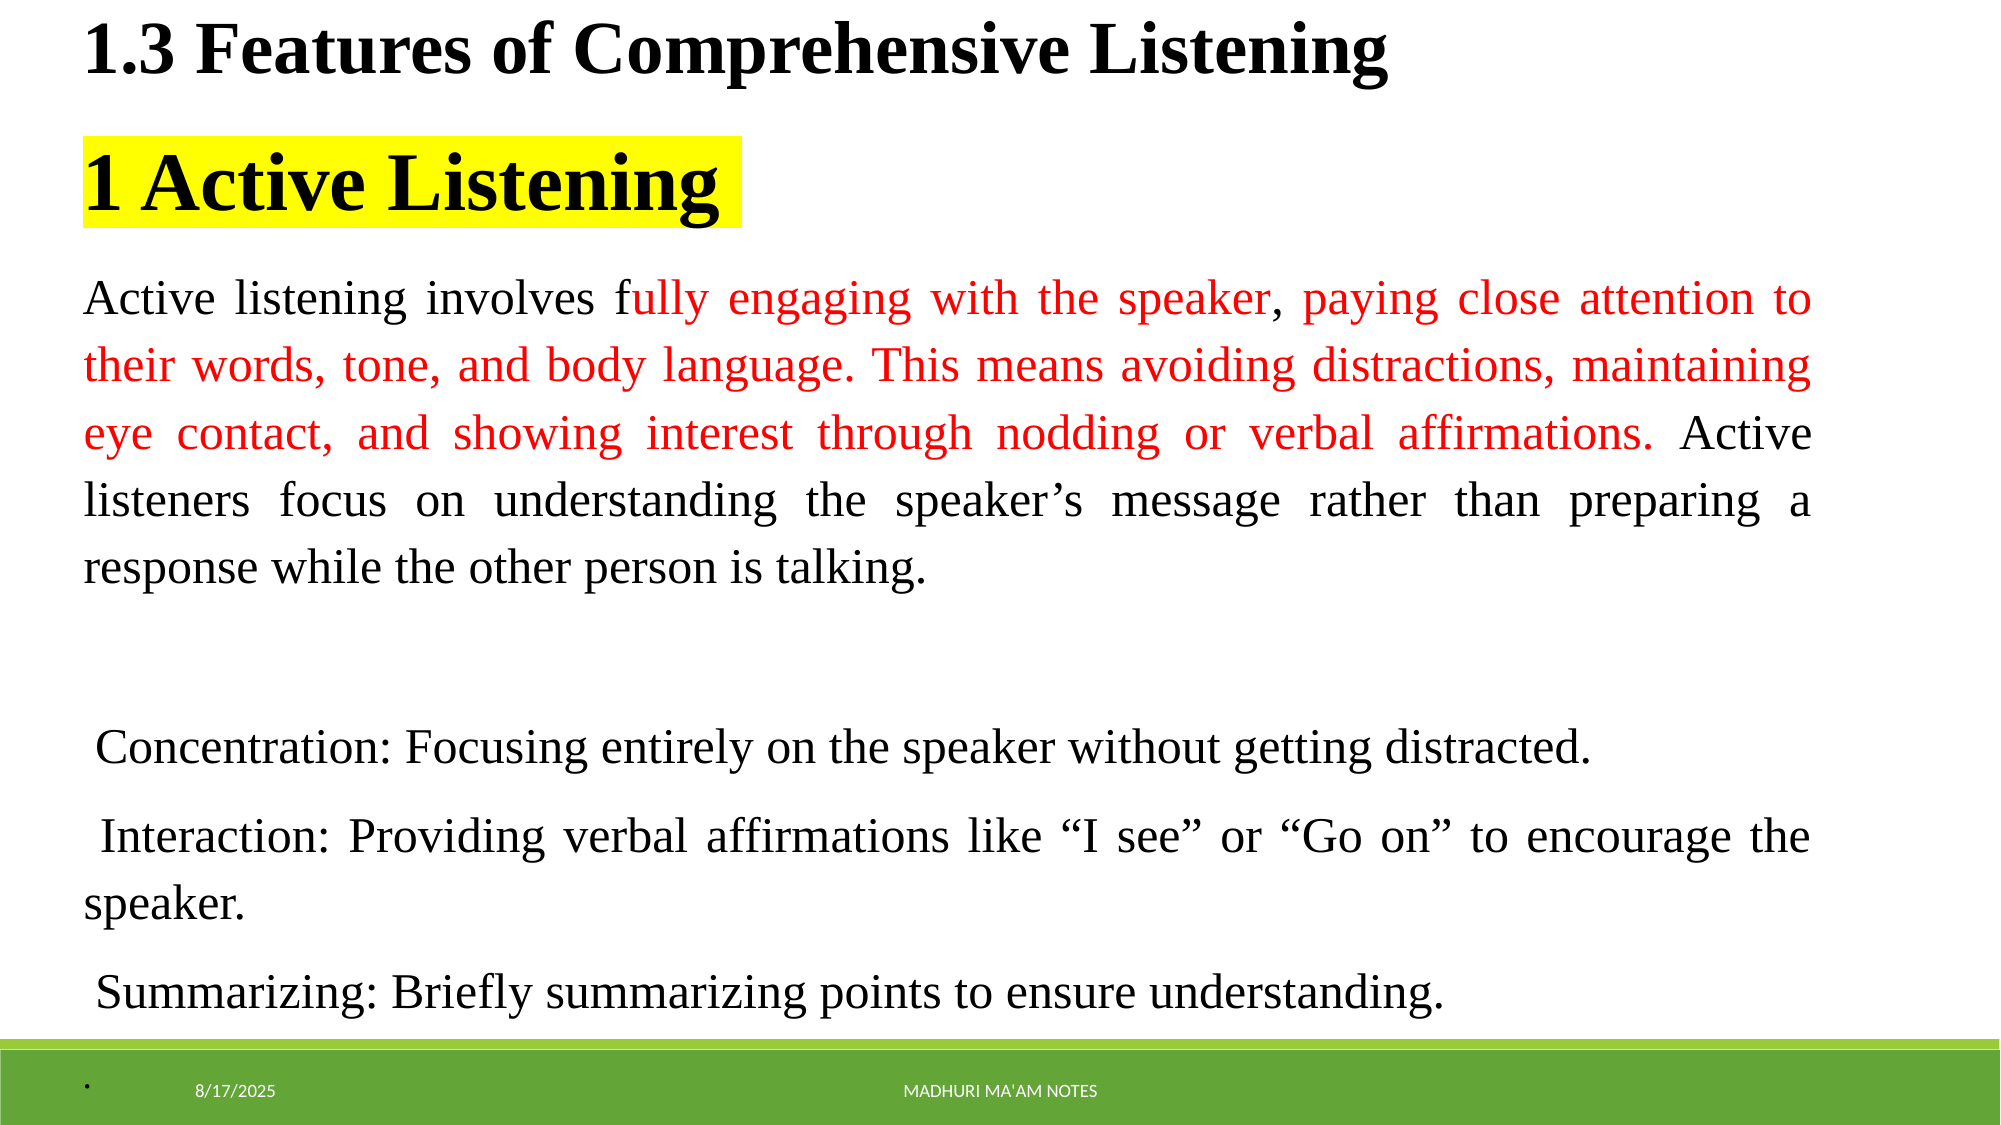

1.3 Features of Comprehensive Listening
1 Active Listening
Active listening involves fully engaging with the speaker, paying close attention to their words, tone, and body language. This means avoiding distractions, maintaining eye contact, and showing interest through nodding or verbal affirmations. Active listeners focus on understanding the speaker’s message rather than preparing a response while the other person is talking.

 Concentration: Focusing entirely on the speaker without getting distracted.
 Interaction: Providing verbal affirmations like “I see” or “Go on” to encourage the speaker.
 Summarizing: Briefly summarizing points to ensure understanding.
.
8/17/2025
Madhuri Ma'am Notes